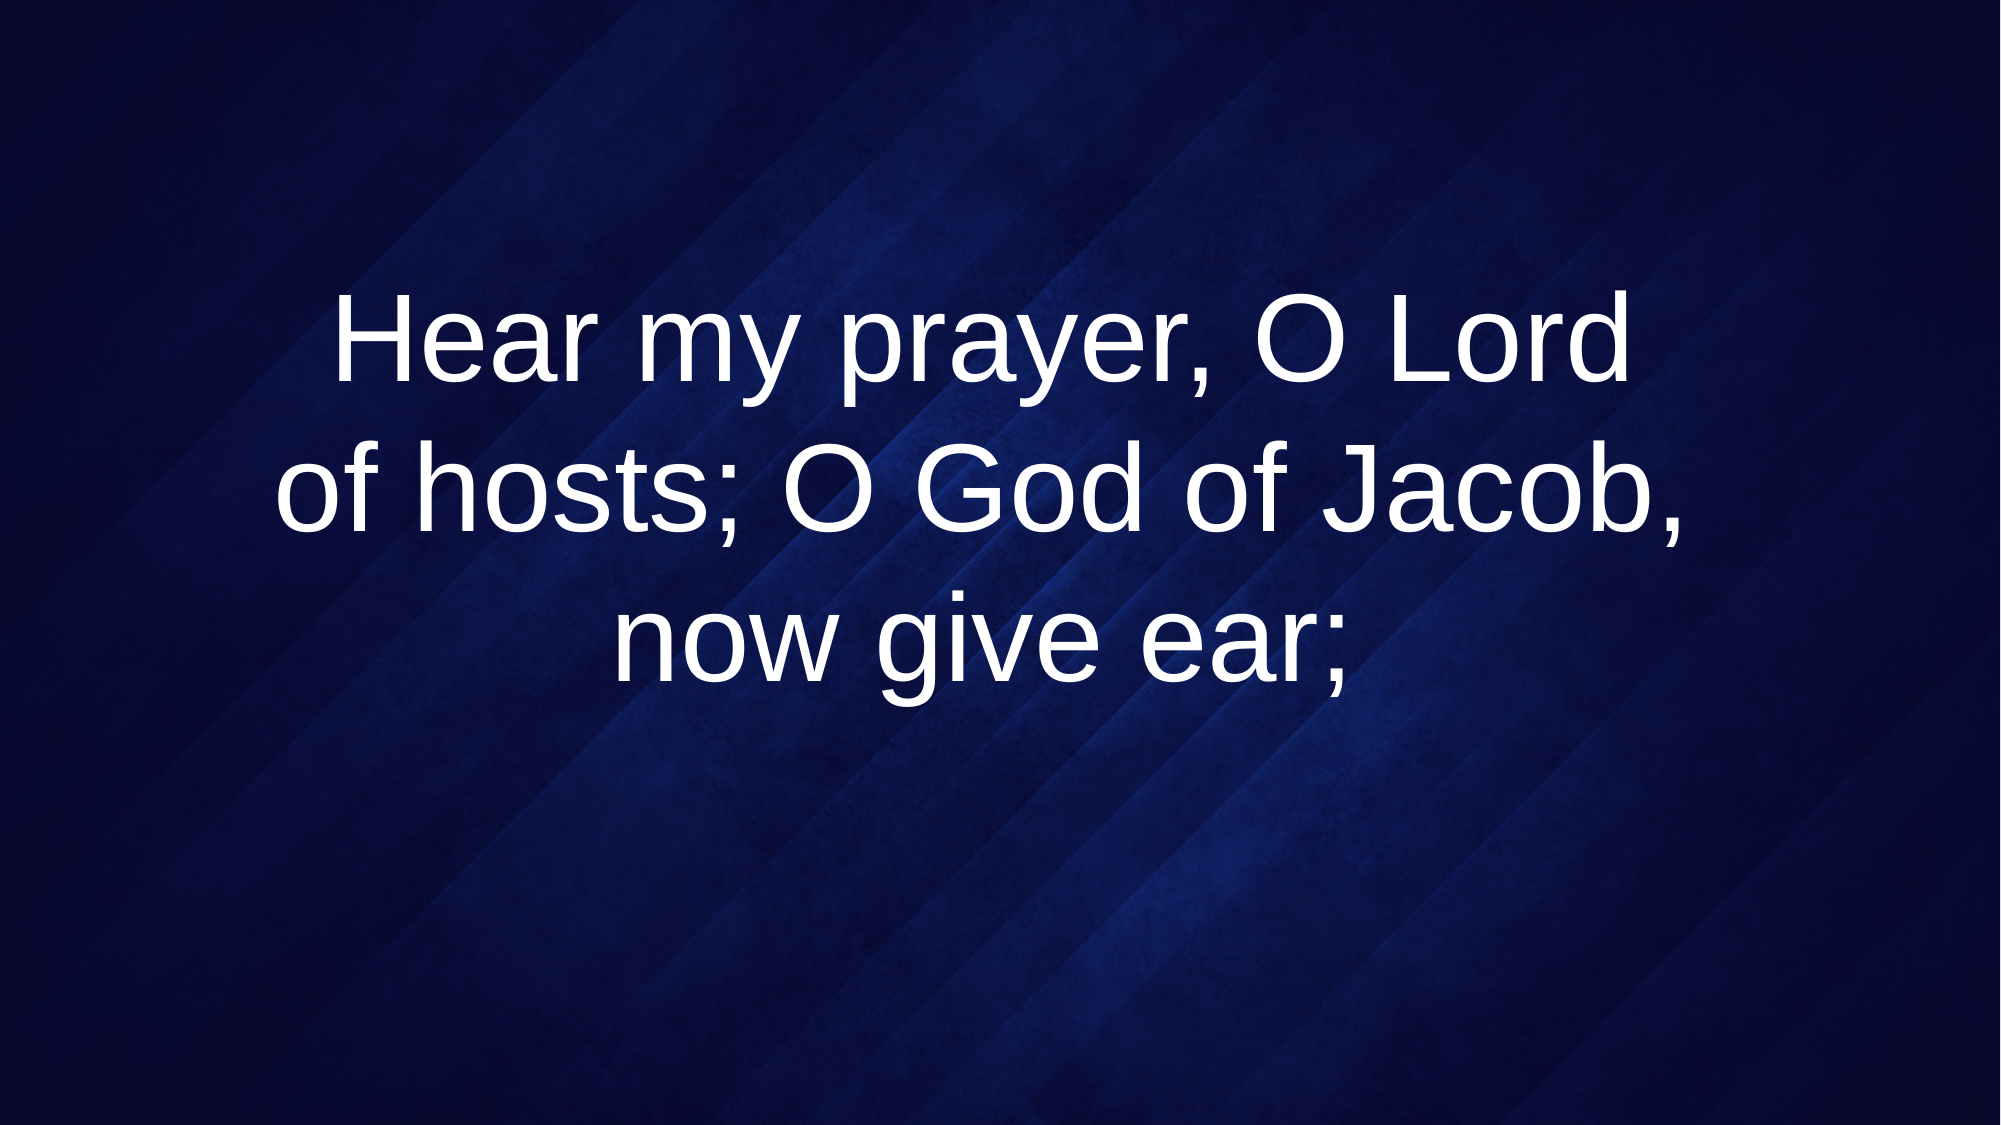

# Hear my prayer, O Lord of hosts; O God of Jacob, now give ear;